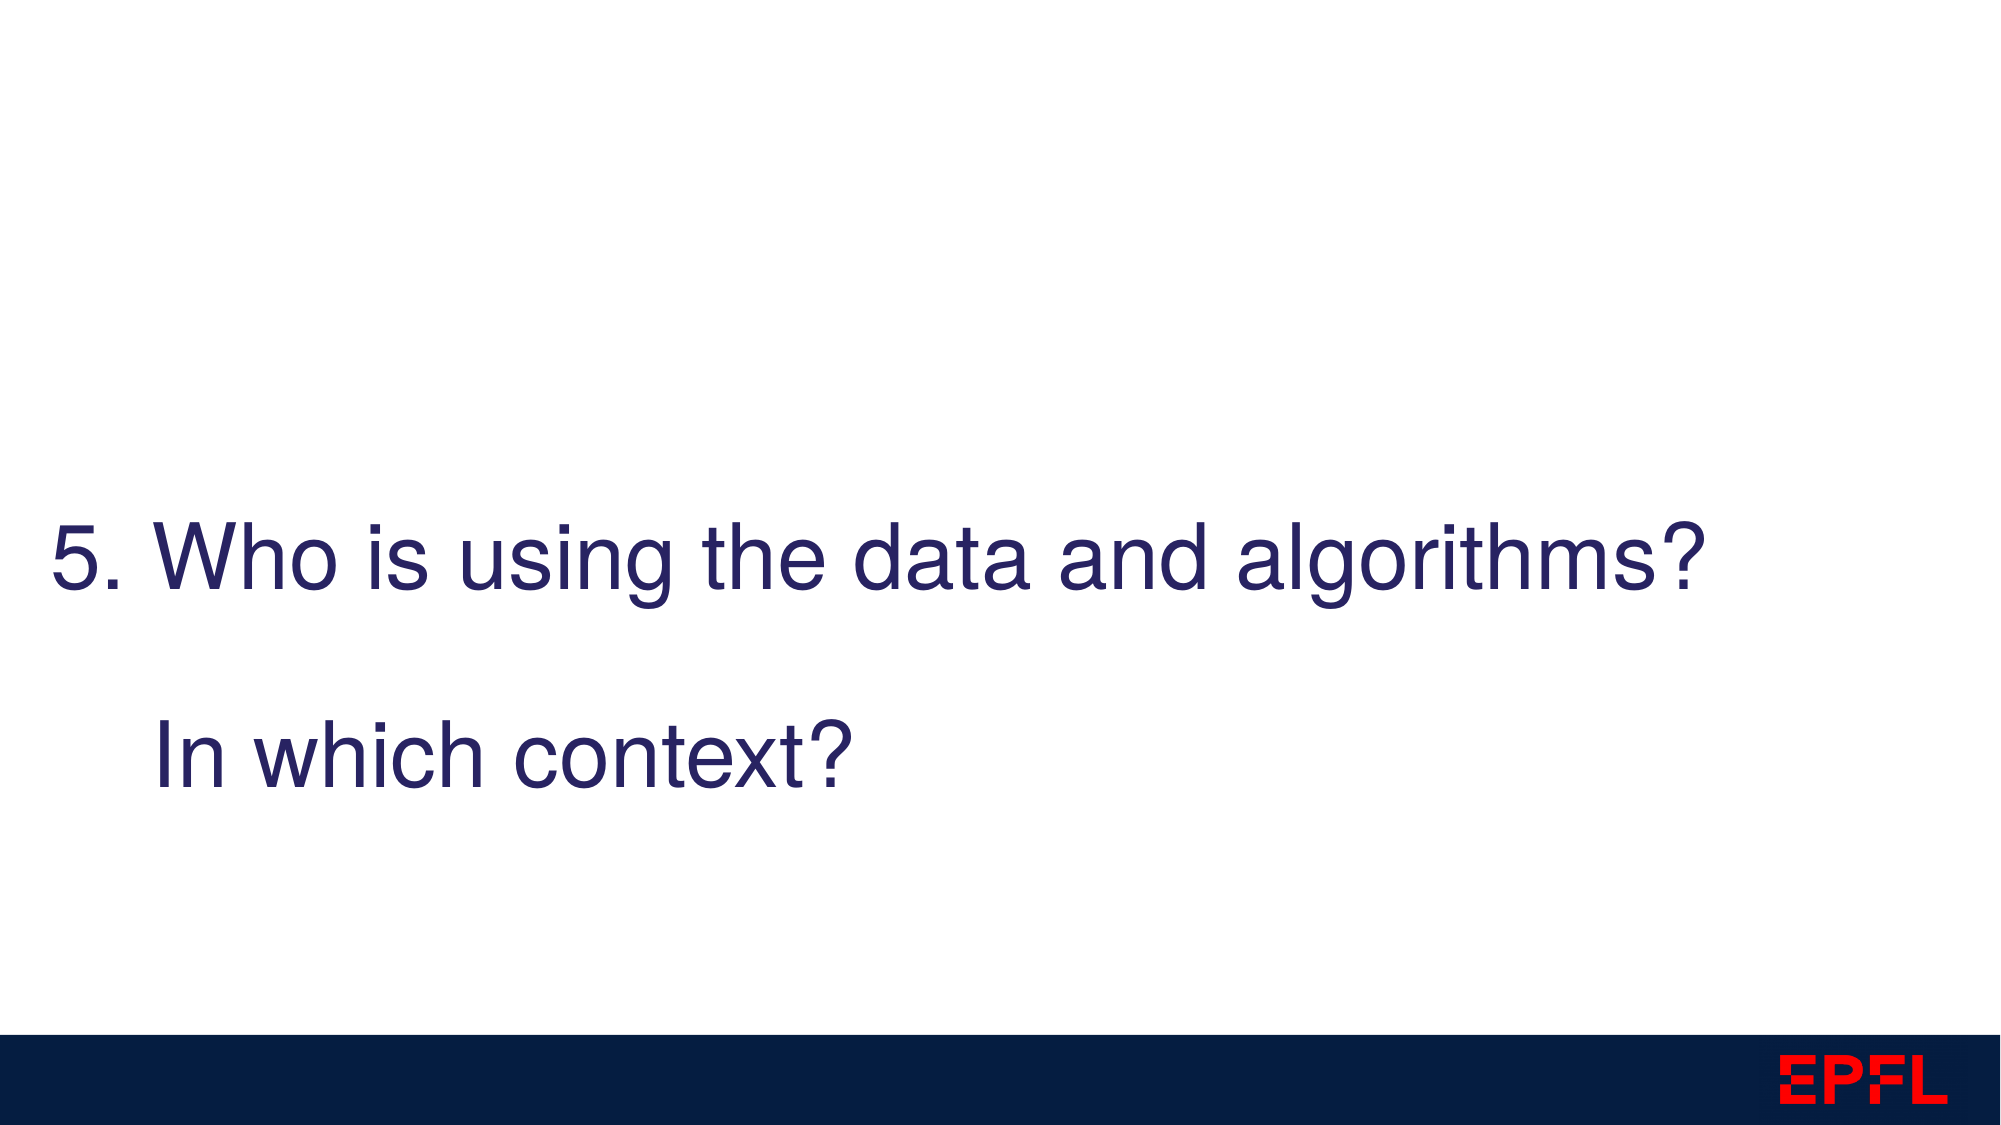

5. Who is using the data and algorithms?

    In which context?